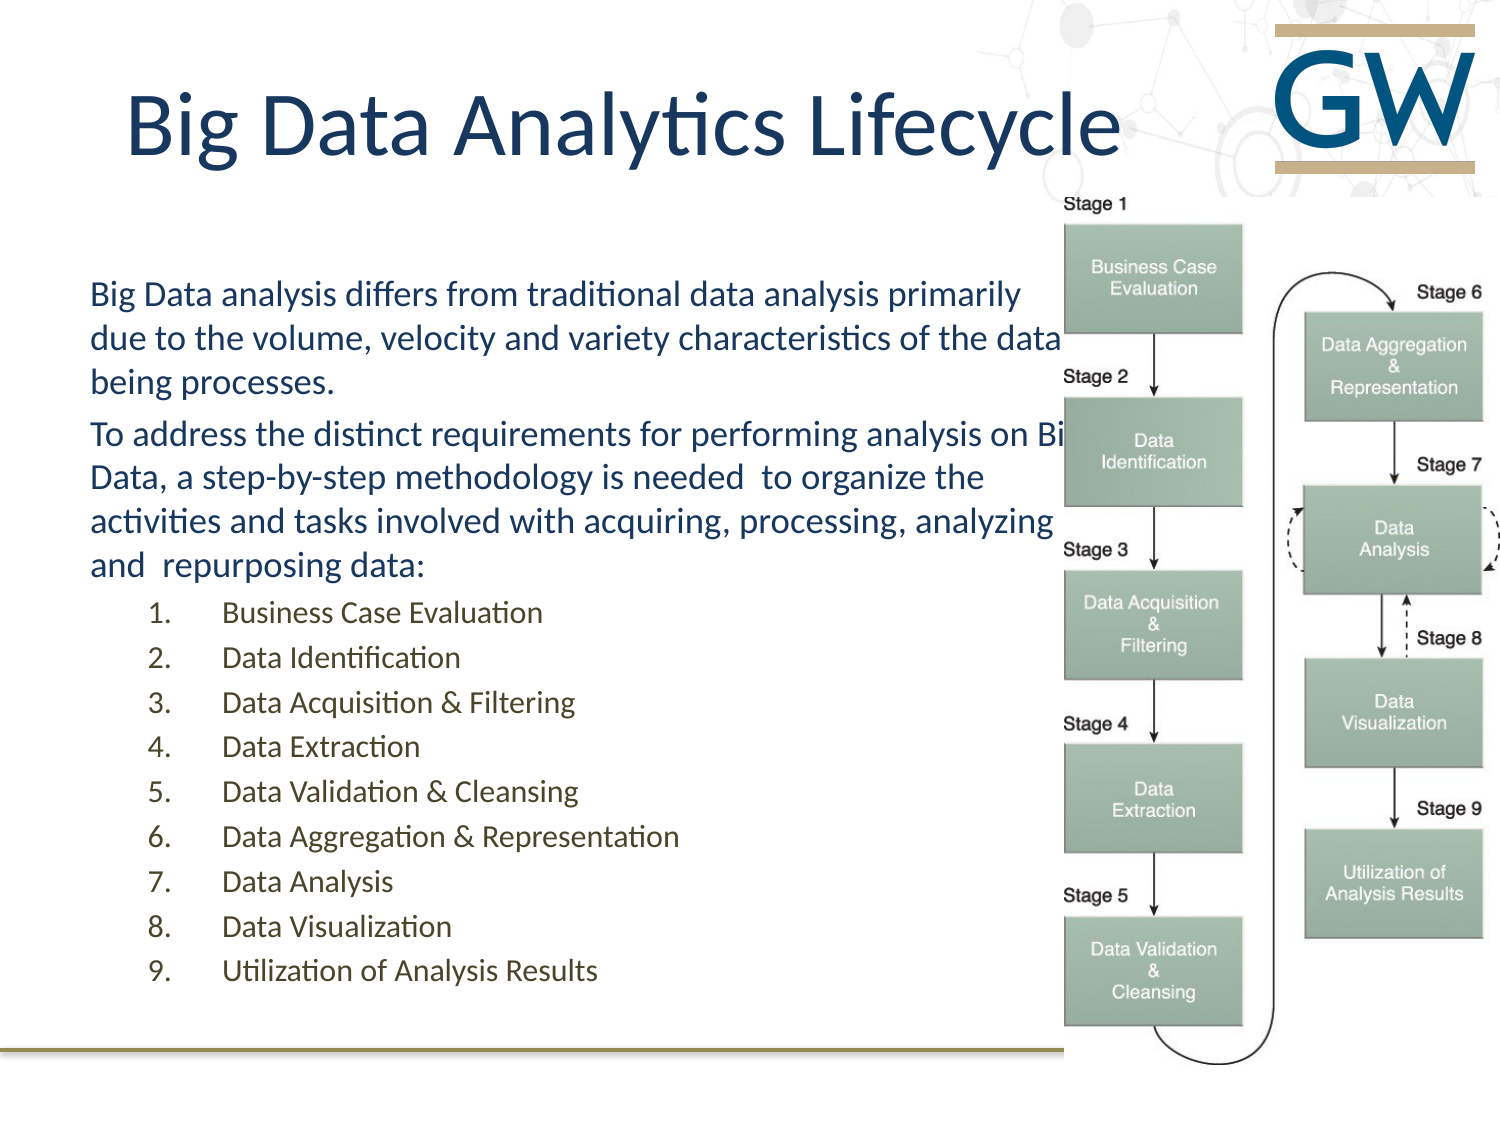

# Big Data Analytics Lifecycle

Big Data analysis differs from traditional data analysis primarily due to the volume, velocity and variety characteristics of the data being processes.
To address the distinct requirements for performing analysis on Big Data, a step-by-step methodology is needed  to organize the activities and tasks involved with acquiring, processing, analyzing and  repurposing data:
Business Case Evaluation
Data Identification
Data Acquisition & Filtering
Data Extraction
Data Validation & Cleansing
Data Aggregation & Representation
Data Analysis
Data Visualization
Utilization of Analysis Results